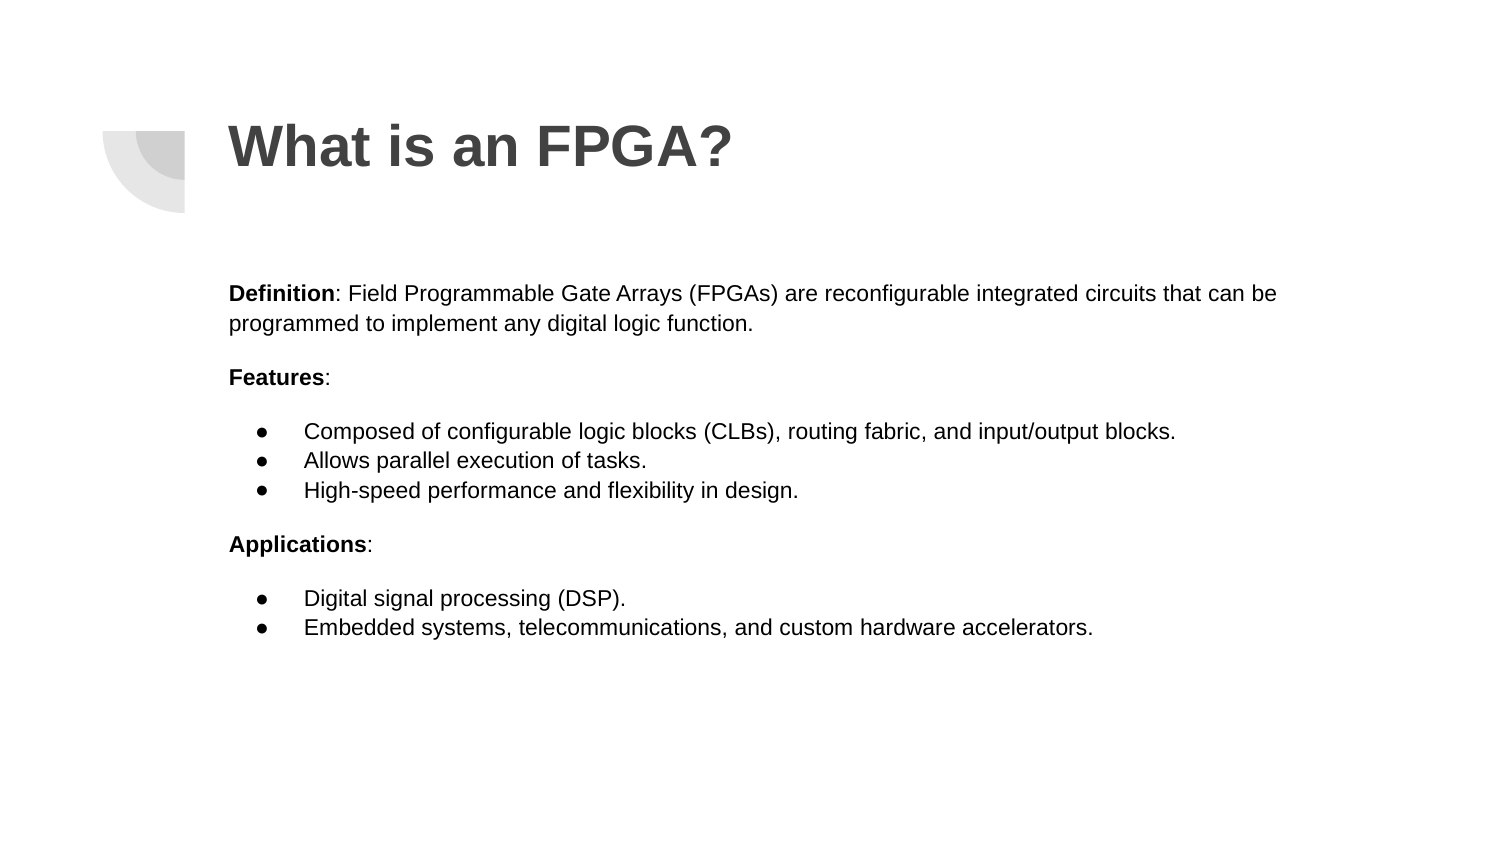

# What is an FPGA?
Definition: Field Programmable Gate Arrays (FPGAs) are reconfigurable integrated circuits that can be programmed to implement any digital logic function.
Features:
Composed of configurable logic blocks (CLBs), routing fabric, and input/output blocks.
Allows parallel execution of tasks.
High-speed performance and flexibility in design.
Applications:
Digital signal processing (DSP).
Embedded systems, telecommunications, and custom hardware accelerators.